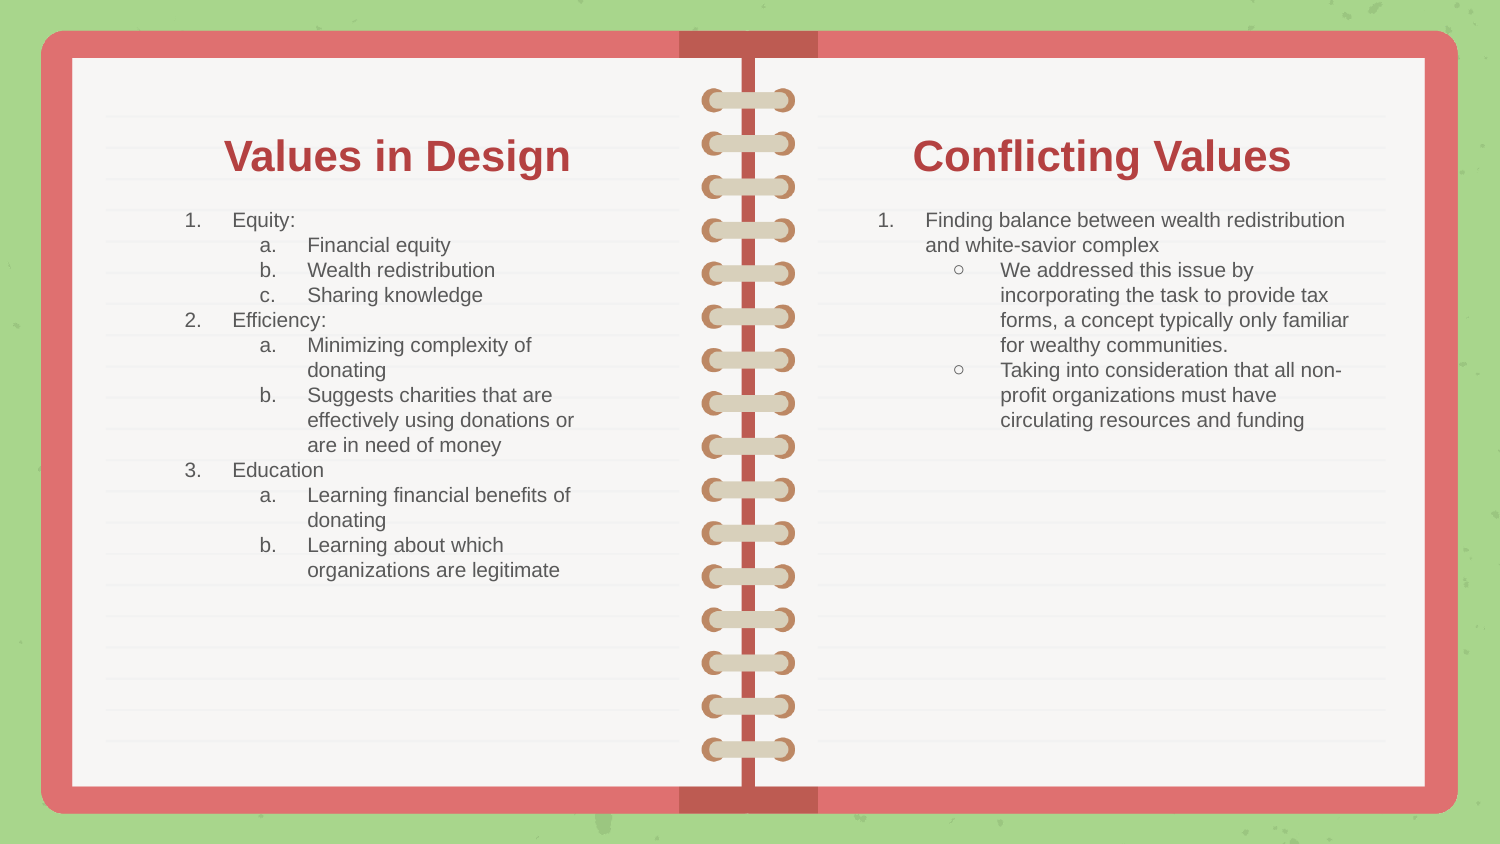

# Values in Design
Conflicting Values
Equity:
Financial equity
Wealth redistribution
Sharing knowledge
Efficiency:
Minimizing complexity of donating
Suggests charities that are effectively using donations or are in need of money
Education
Learning financial benefits of donating
Learning about which organizations are legitimate

Finding balance between wealth redistribution and white-savior complex
We addressed this issue by incorporating the task to provide tax forms, a concept typically only familiar for wealthy communities.
Taking into consideration that all non-profit organizations must have circulating resources and funding